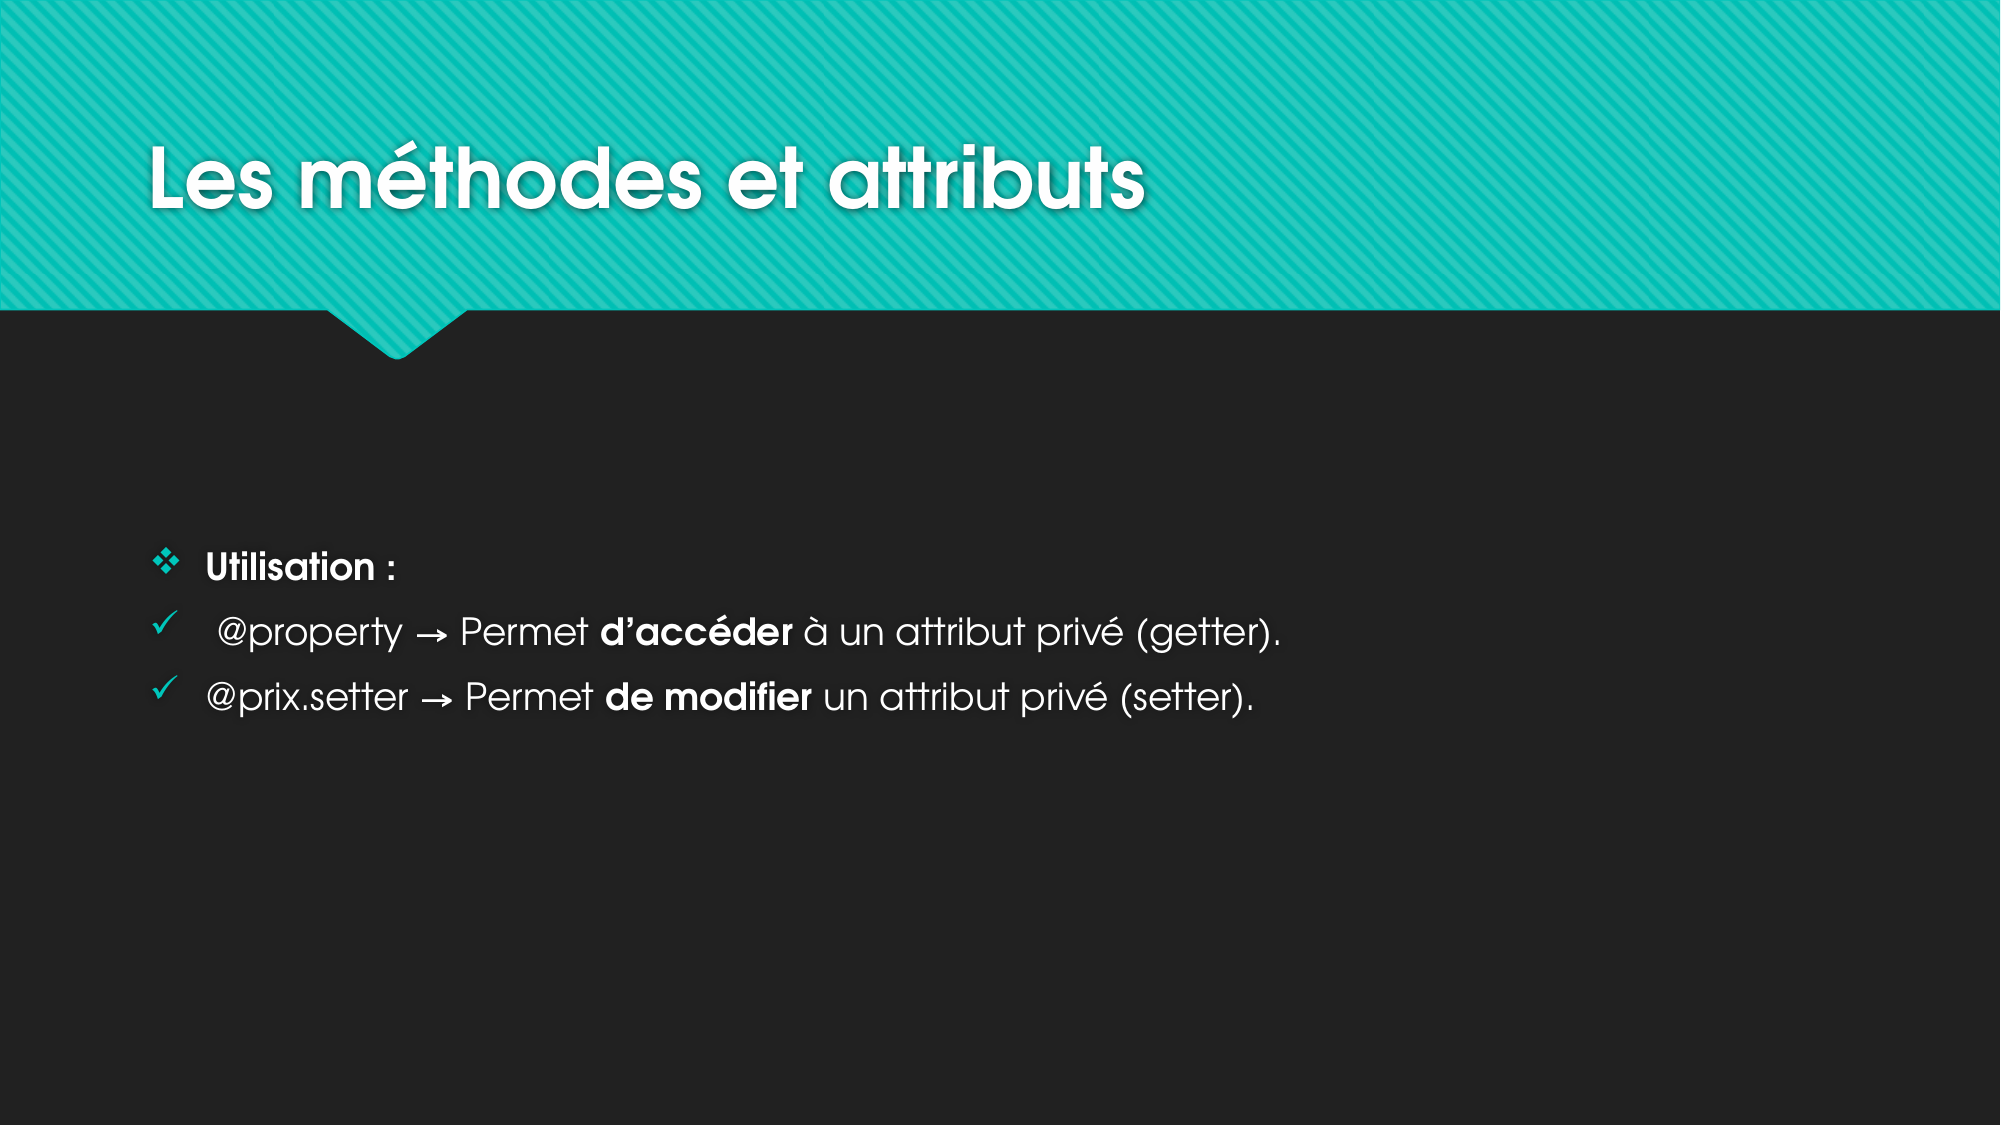

# Les méthodes et attributs
Utilisation :
 @property → Permet d’accéder à un attribut privé (getter).
@prix.setter → Permet de modifier un attribut privé (setter).